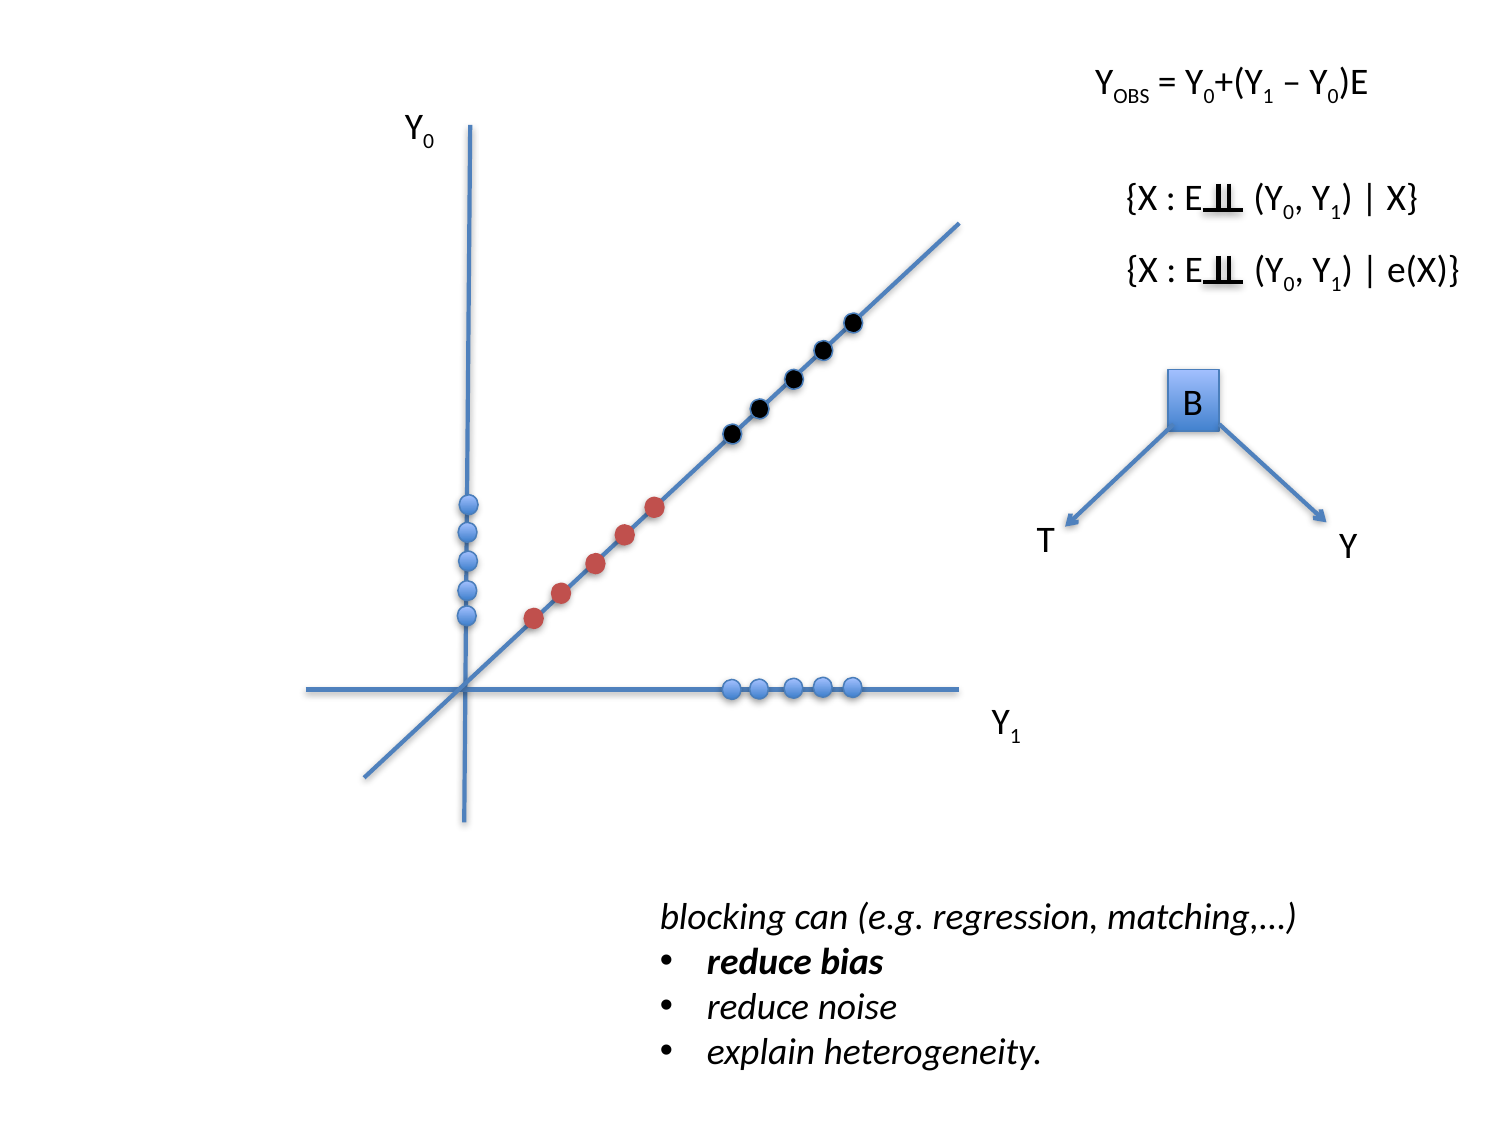

YOBS = Y0+(Y1 – Y0)E
Y0
{X : E      (Y0, Y1) | X}
{X : E      (Y0, Y1) | e(X)}

B

T
Y

Y1
blocking can (e.g. regression, matching,…)
reduce bias
reduce noise
explain heterogeneity.